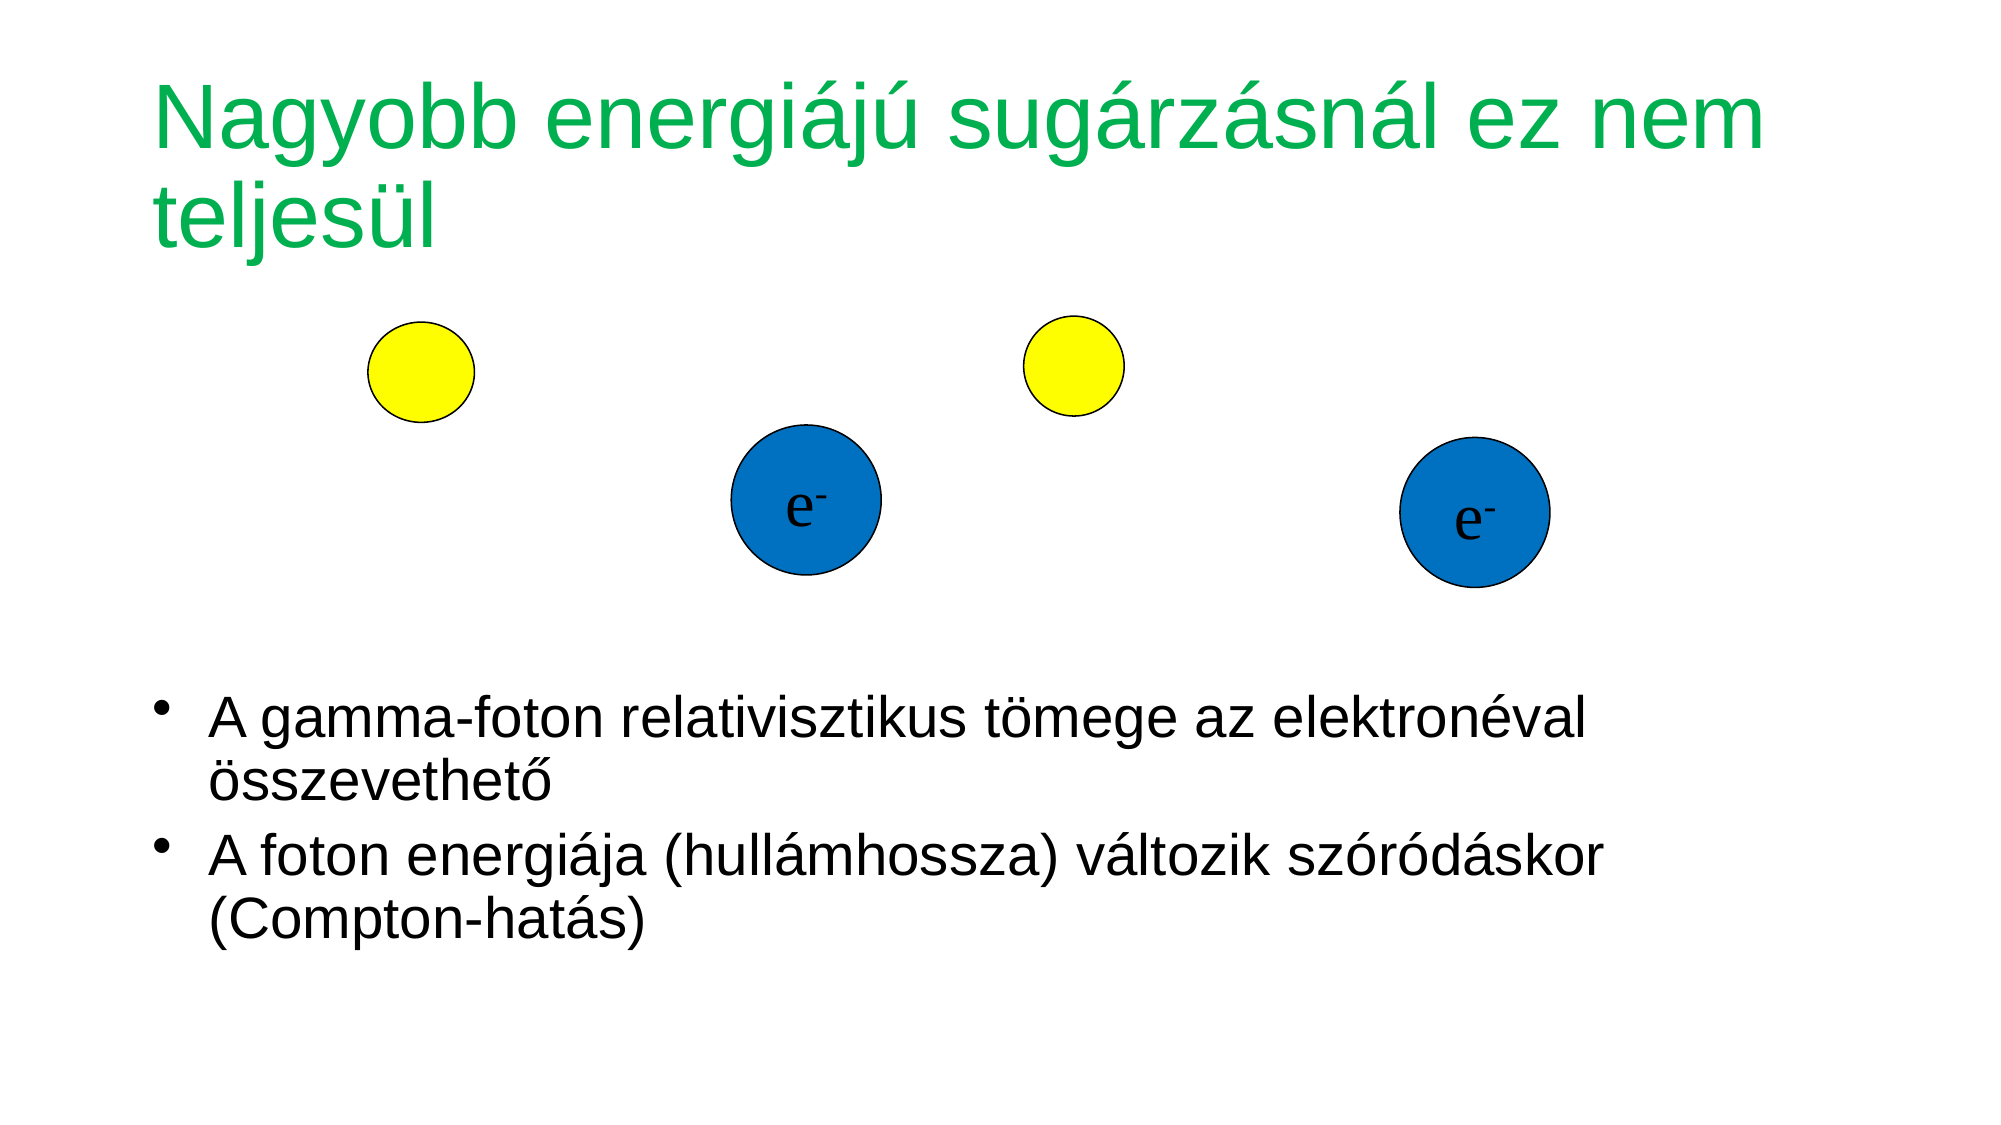

# Nagyobb energiájú sugárzásnál ez nem teljesül

A gamma-foton relativisztikus tömege az elektronéval összevethető
A foton energiája (hullámhossza) változik szóródáskor (Compton-hatás)

e-
e-